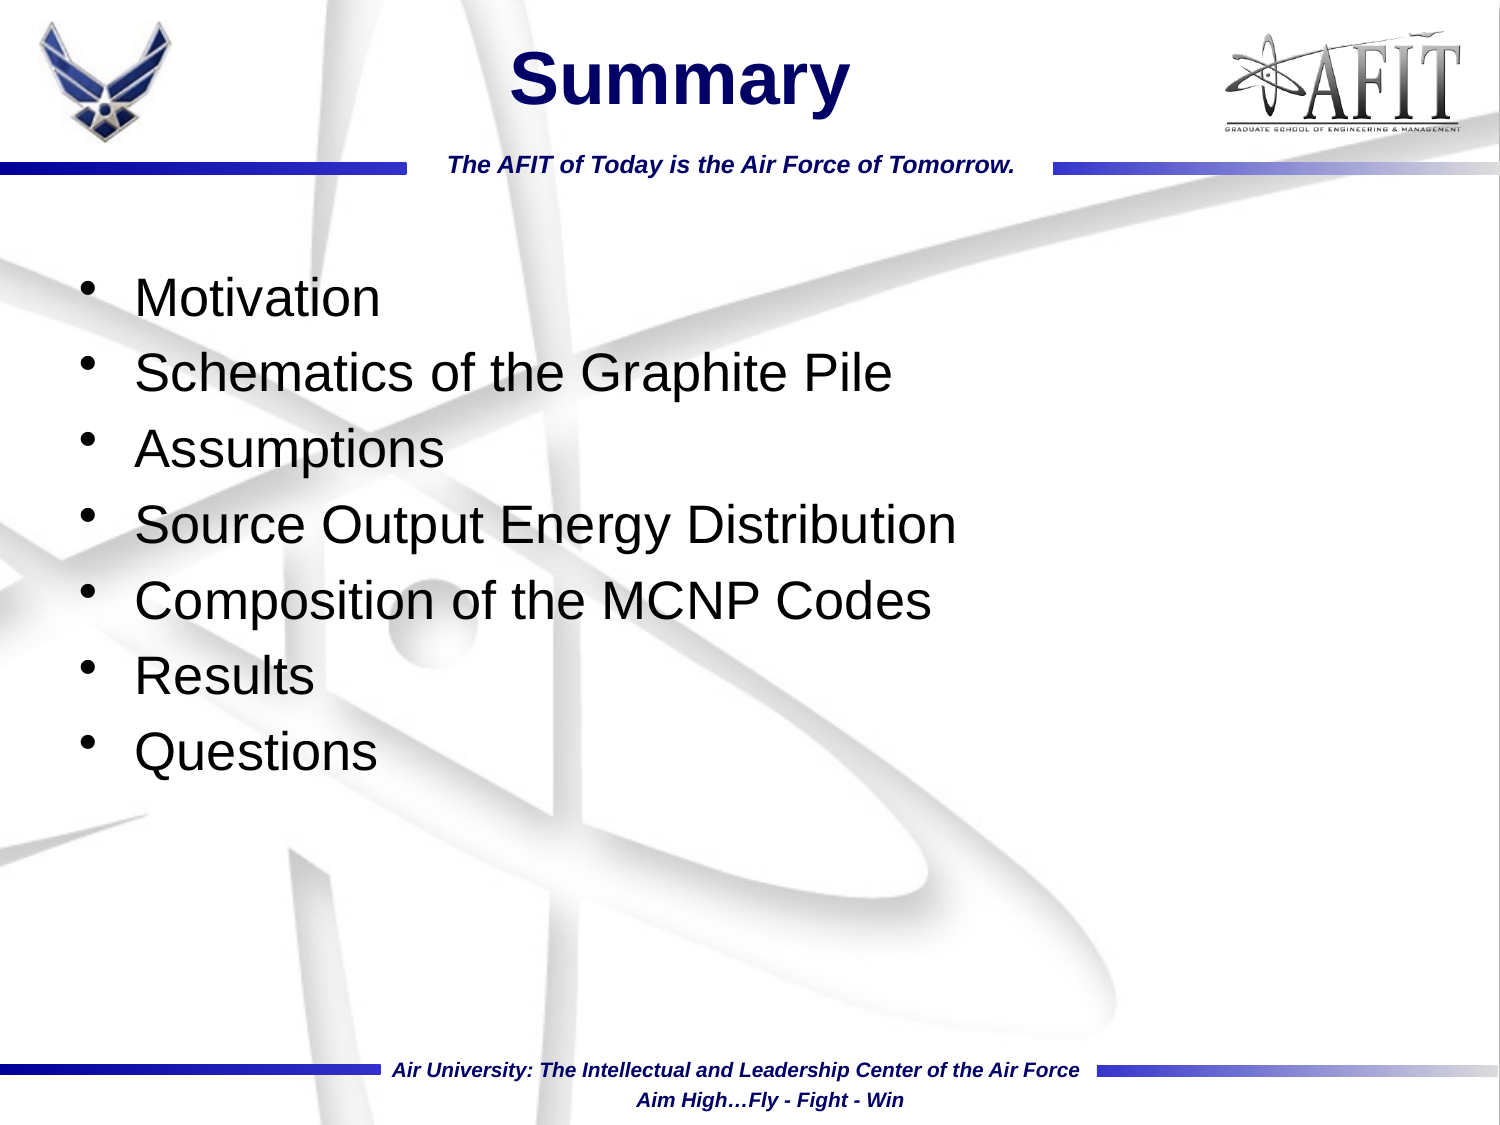

# Summary
Motivation
Schematics of the Graphite Pile
Assumptions
Source Output Energy Distribution
Composition of the MCNP Codes
Results
Questions